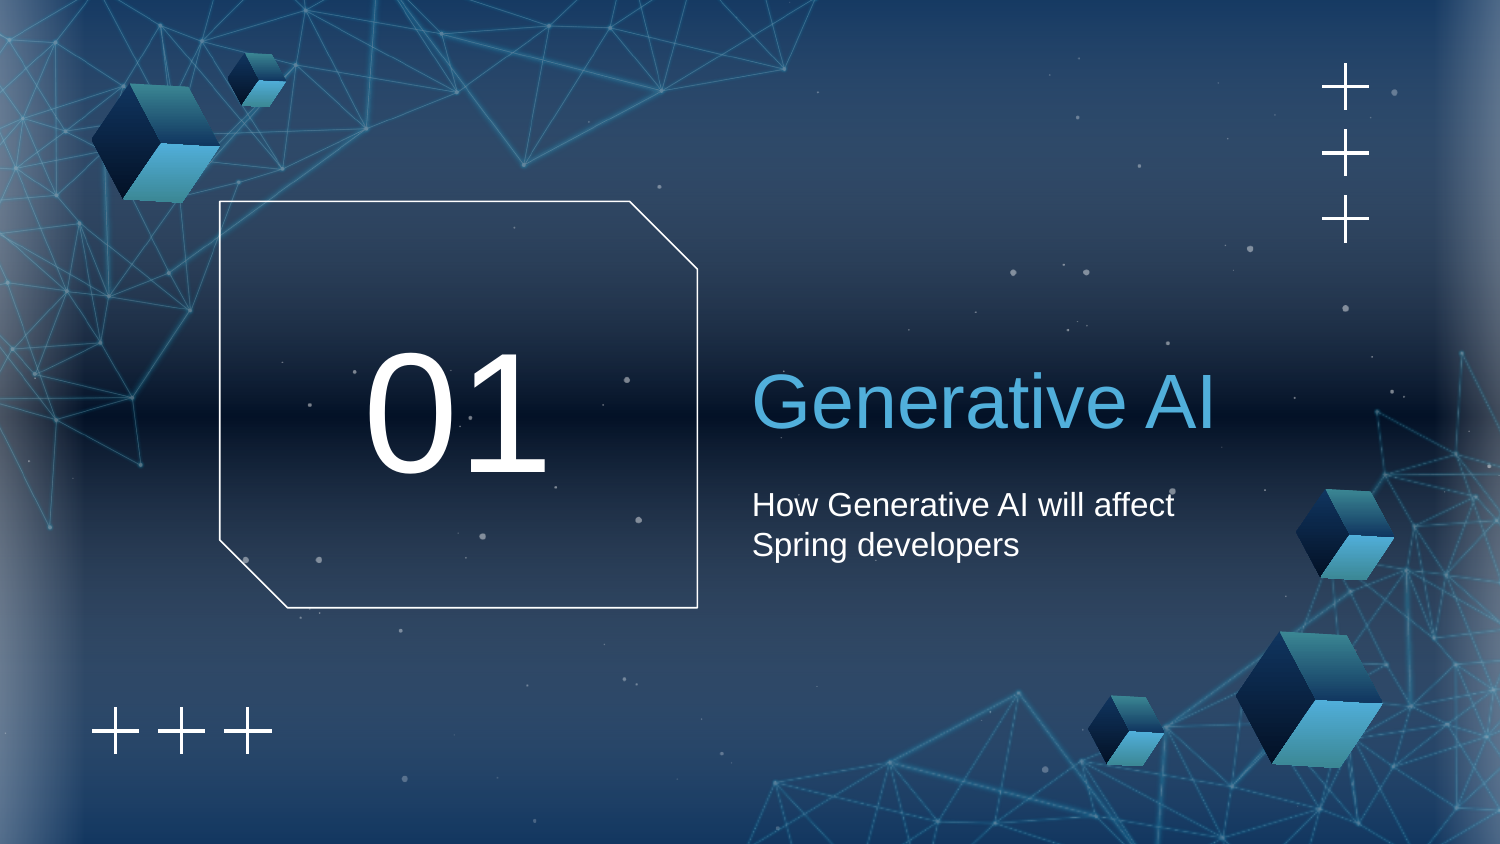

# Generative AI
01
How Generative AI will affect Spring developers